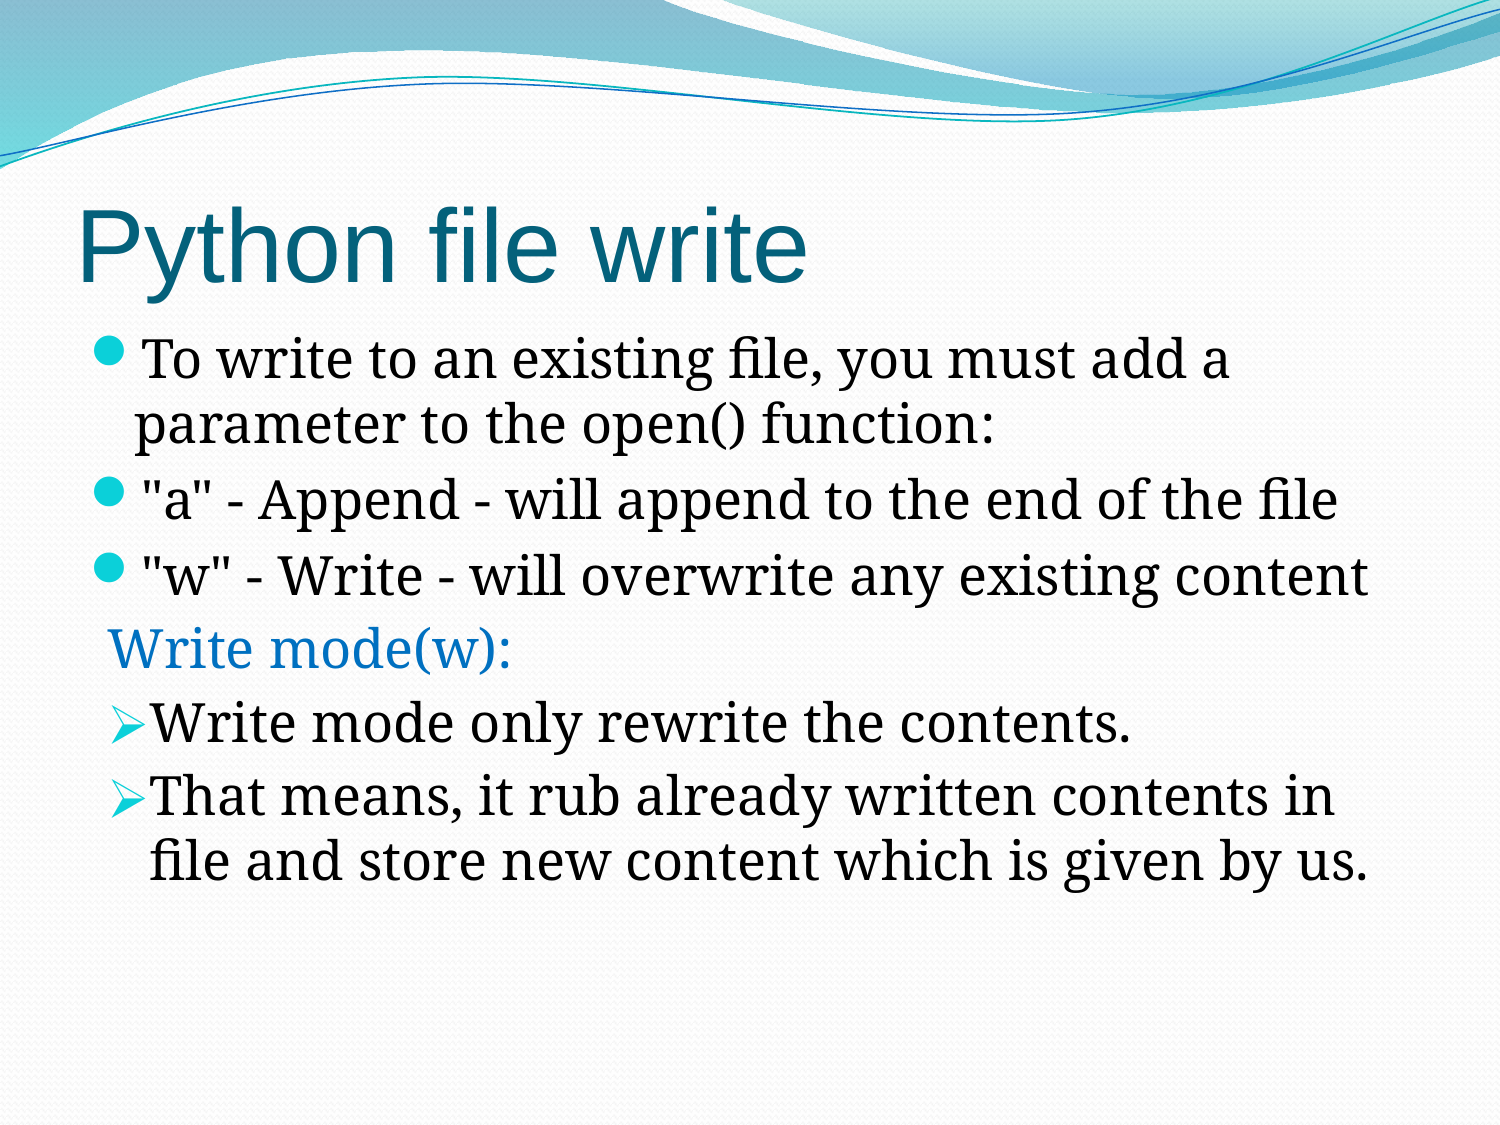

# Python file write
To write to an existing file, you must add a parameter to the open() function:
"a" - Append - will append to the end of the file
"w" - Write - will overwrite any existing content
Write mode(w):
Write mode only rewrite the contents.
That means, it rub already written contents in file and store new content which is given by us.